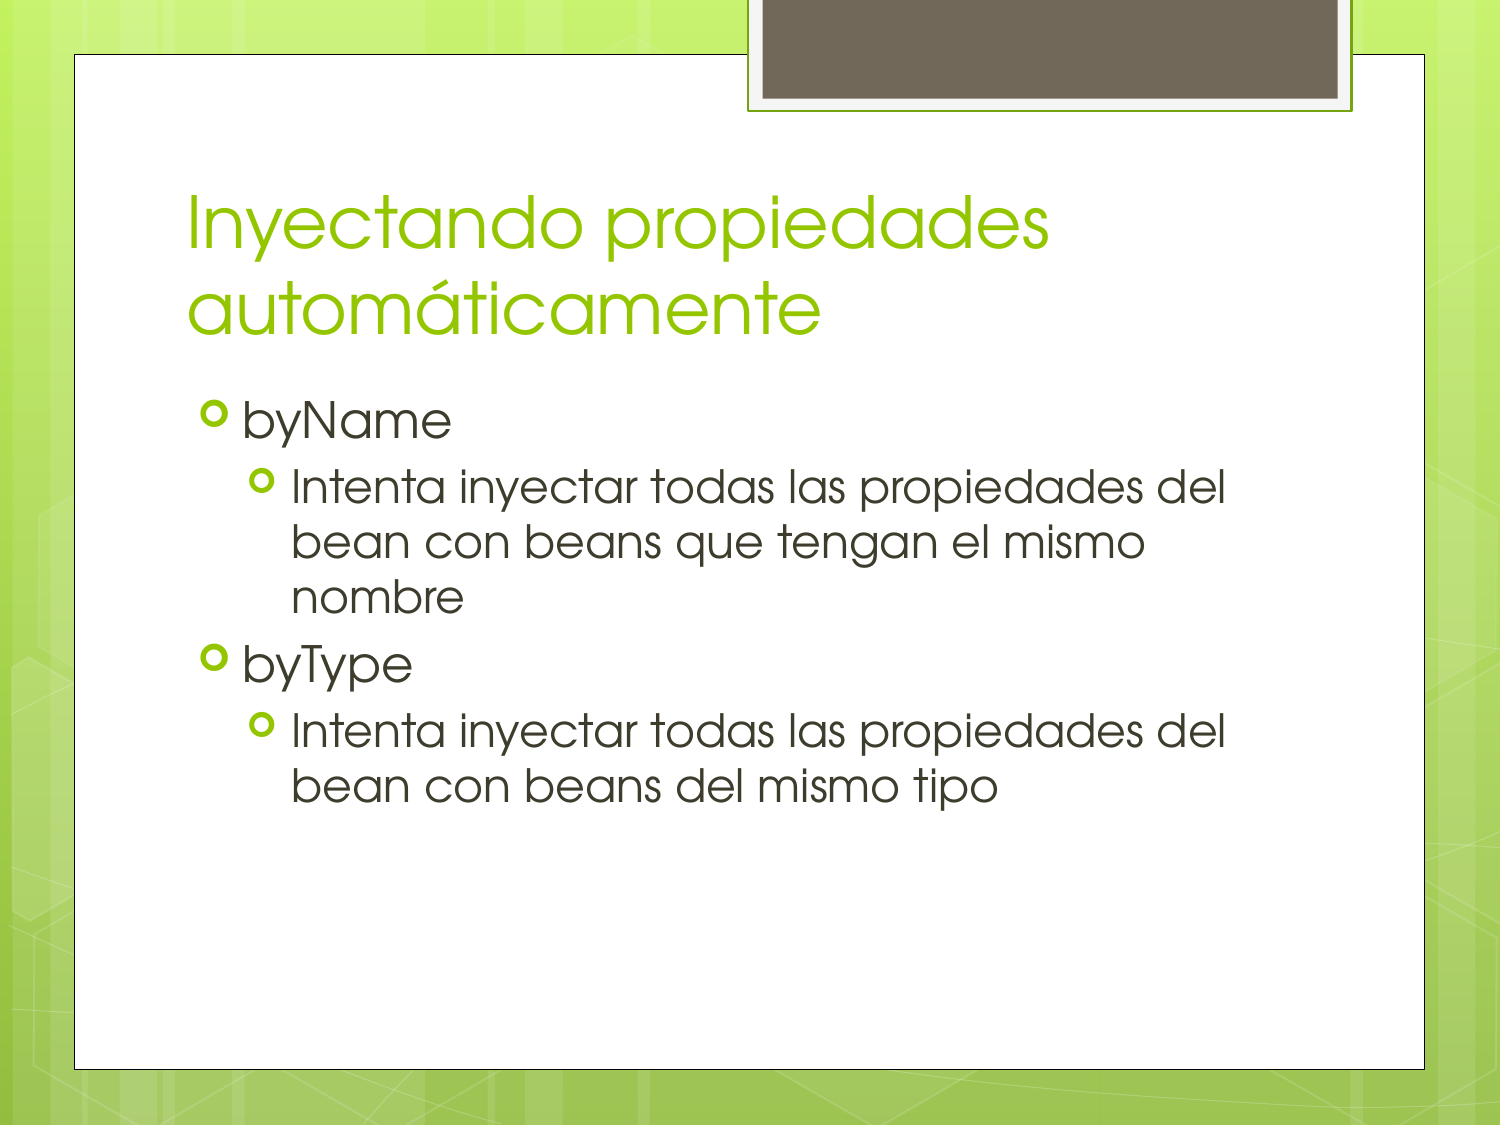

# Inyectando propiedades automáticamente
byName
Intenta inyectar todas las propiedades del bean con beans que tengan el mismo nombre
byType
Intenta inyectar todas las propiedades del bean con beans del mismo tipo